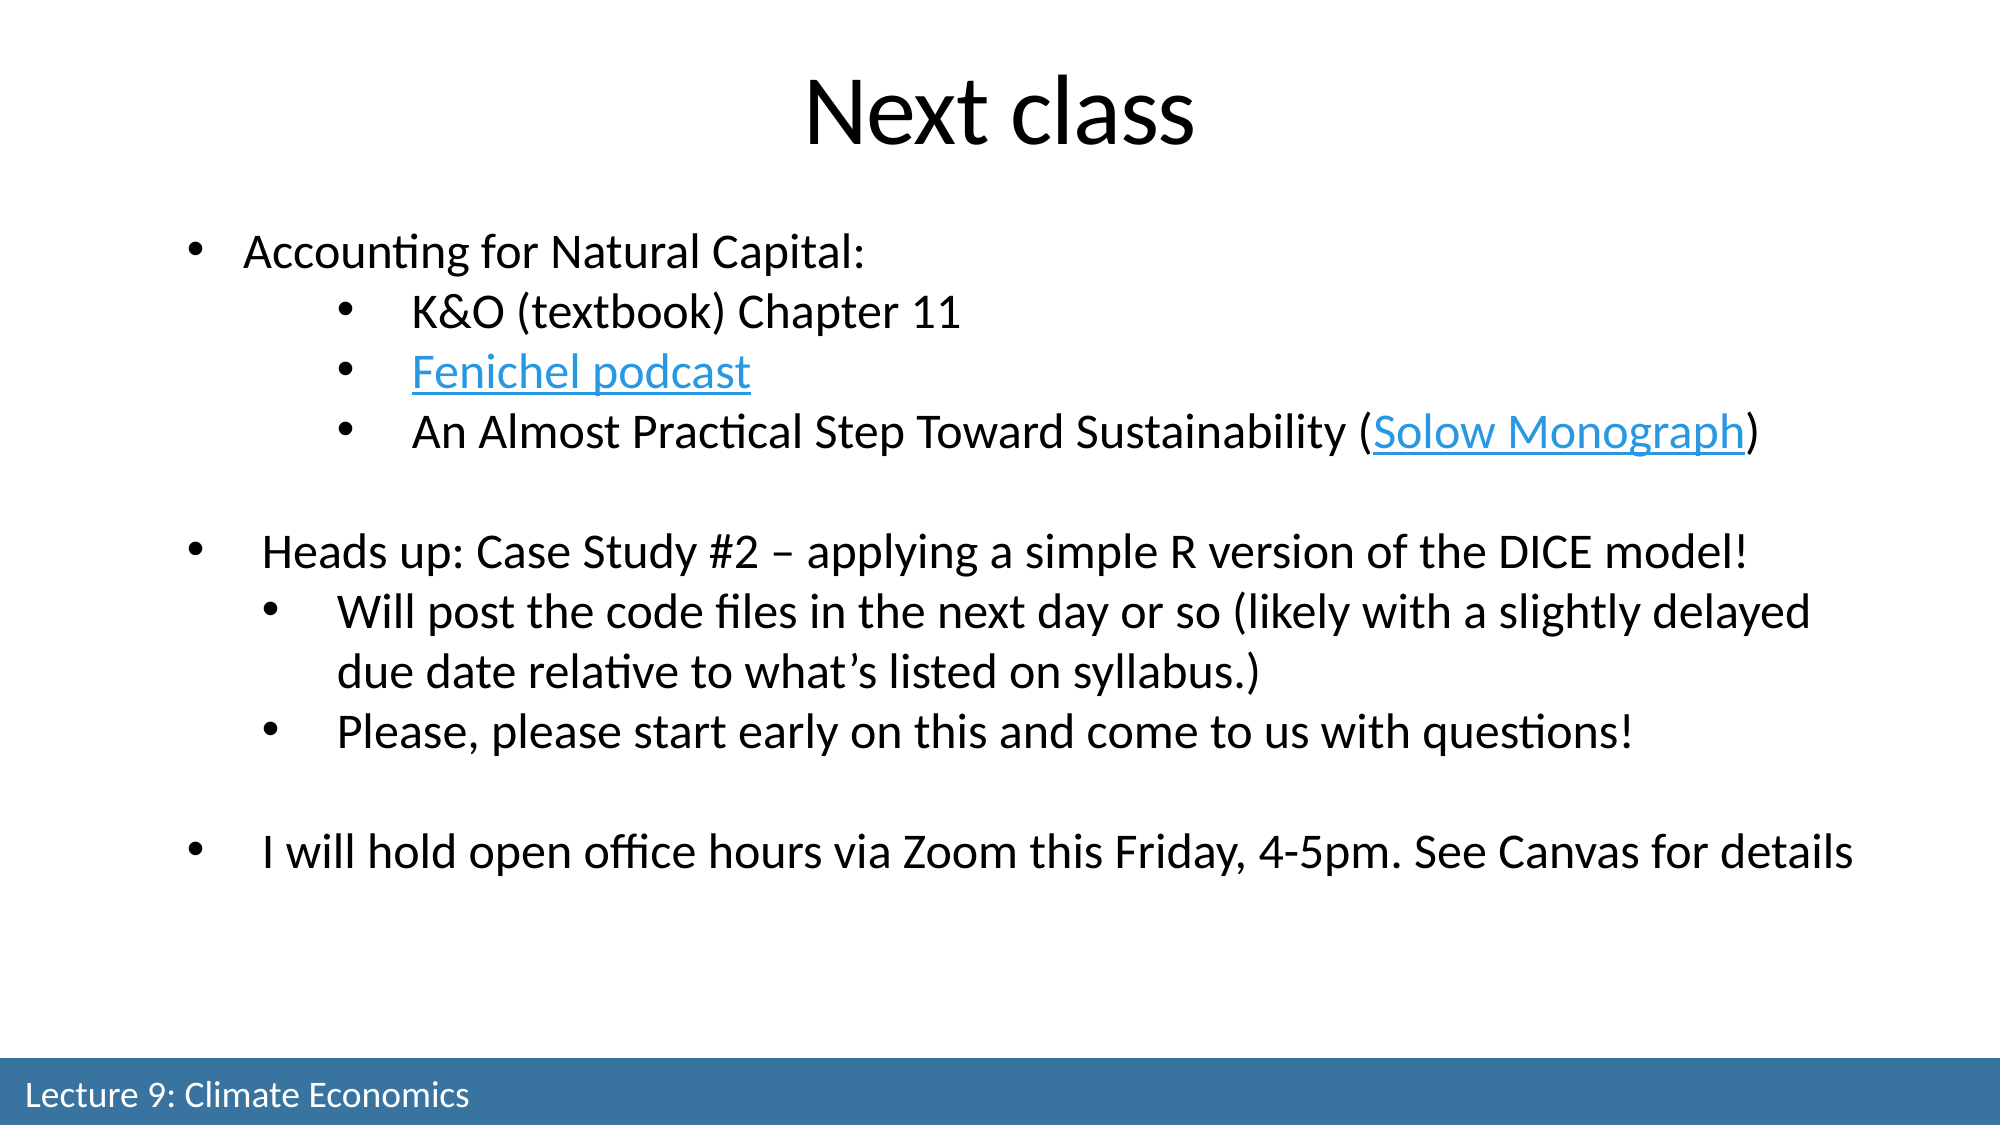

Next class

Accounting for Natural Capital:
K&O (textbook) Chapter 11
Fenichel podcast
An Almost Practical Step Toward Sustainability (Solow Monograph)

Heads up: Case Study #2 – applying a simple R version of the DICE model!
Will post the code files in the next day or so (likely with a slightly delayed due date relative to what’s listed on syllabus.)
Please, please start early on this and come to us with questions!

I will hold open office hours via Zoom this Friday, 4-5pm. See Canvas for details